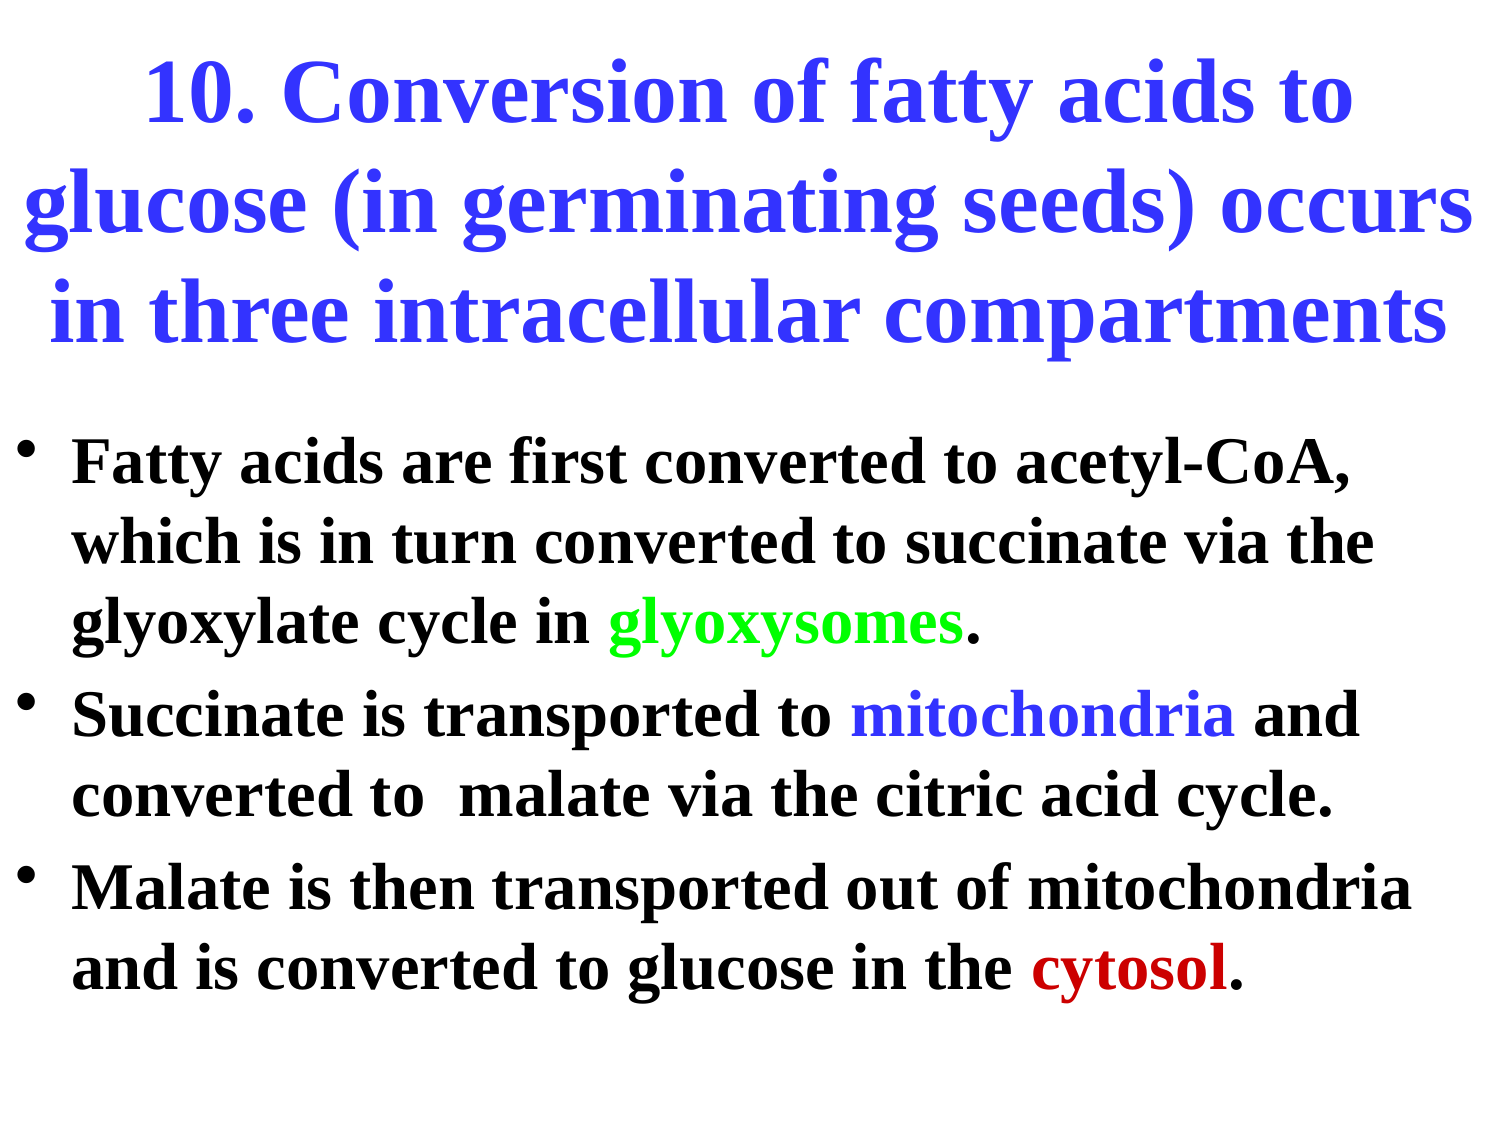

# 10. Conversion of fatty acids to glucose (in germinating seeds) occurs in three intracellular compartments
Fatty acids are first converted to acetyl-CoA, which is in turn converted to succinate via the glyoxylate cycle in glyoxysomes.
Succinate is transported to mitochondria and  converted to  malate via the citric acid cycle.
Malate is then transported out of mitochondria and is converted to glucose in the cytosol.